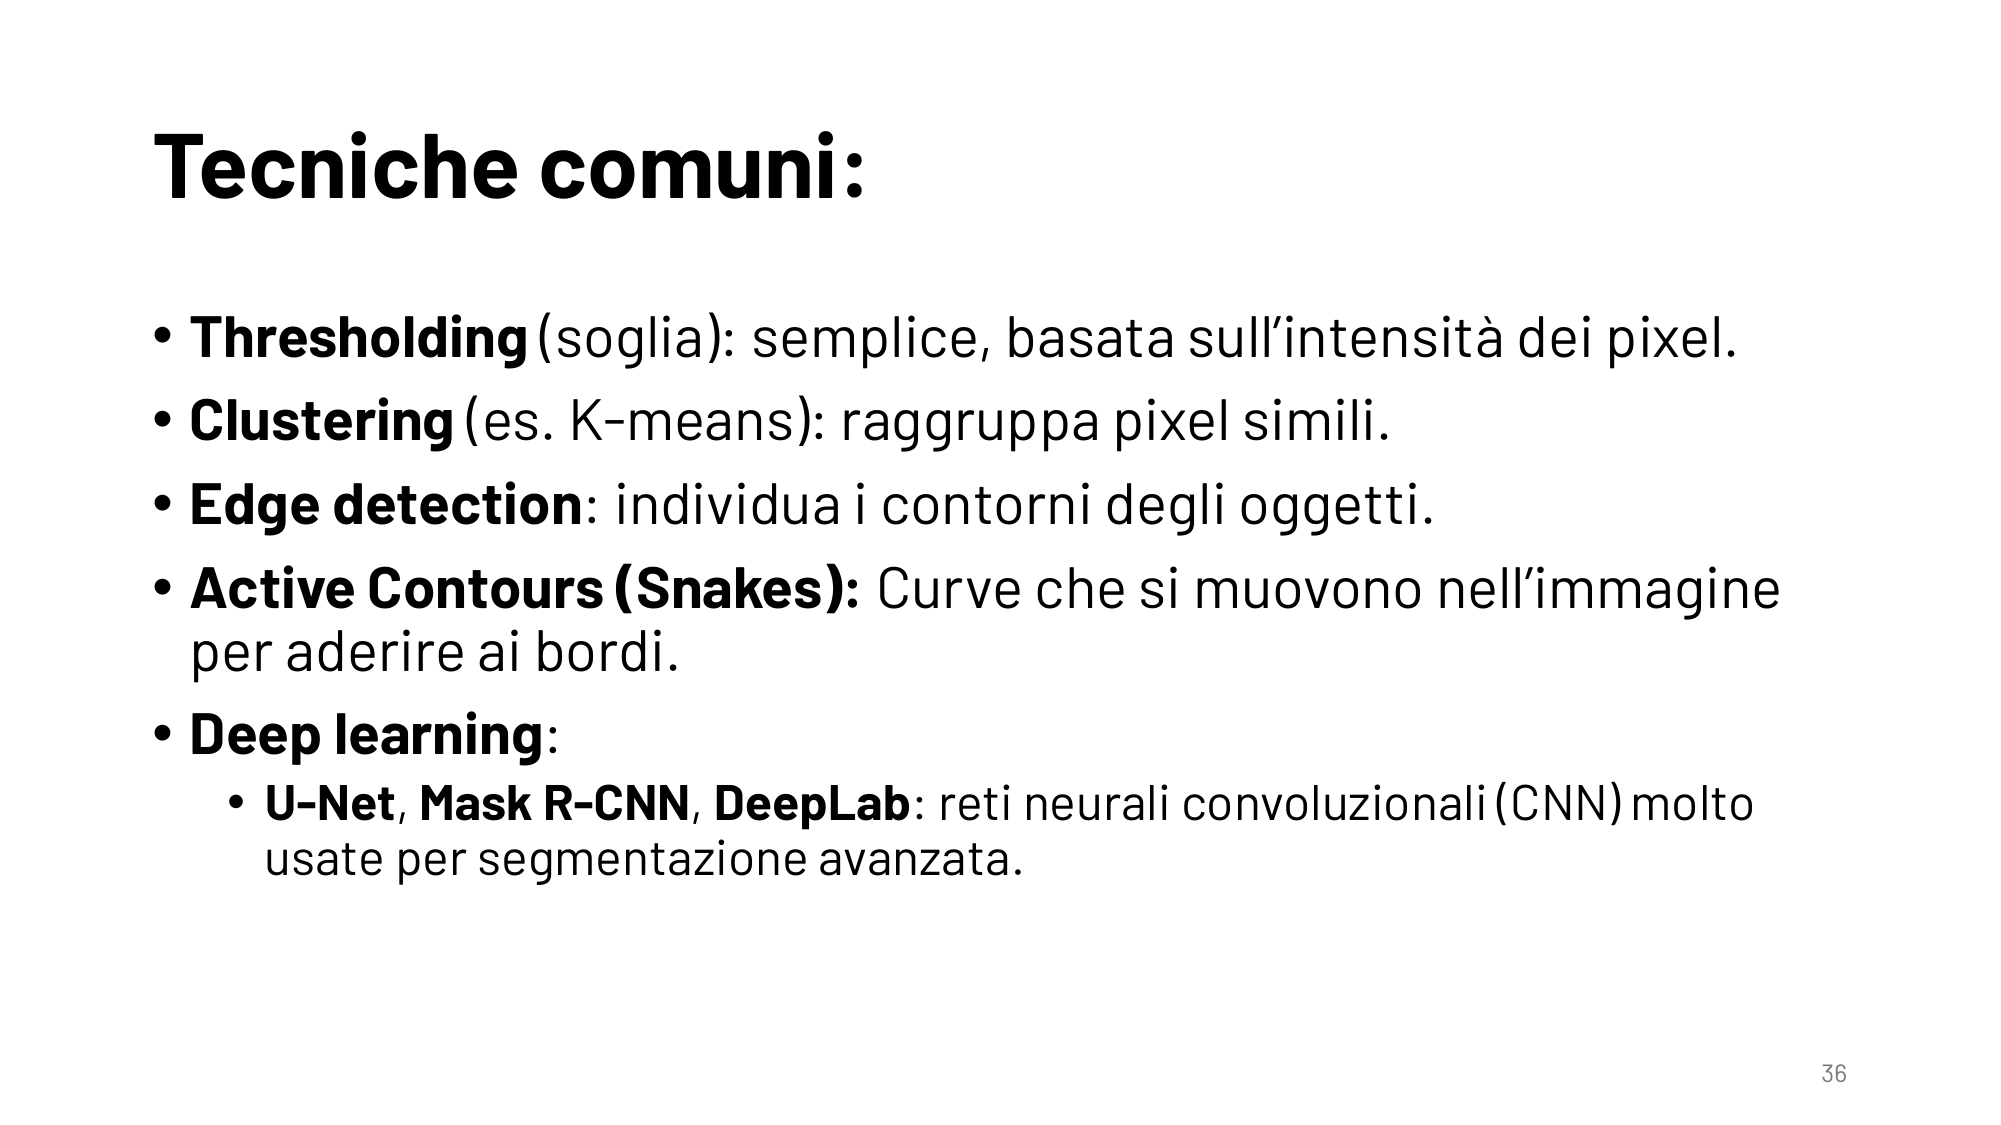

# Tecniche comuni:
Thresholding (soglia): semplice, basata sull’intensità dei pixel.
Clustering (es. K-means): raggruppa pixel simili.
Edge detection: individua i contorni degli oggetti.
Active Contours (Snakes): Curve che si muovono nell’immagine per aderire ai bordi.
Deep learning:
U-Net, Mask R-CNN, DeepLab: reti neurali convoluzionali (CNN) molto usate per segmentazione avanzata.

36